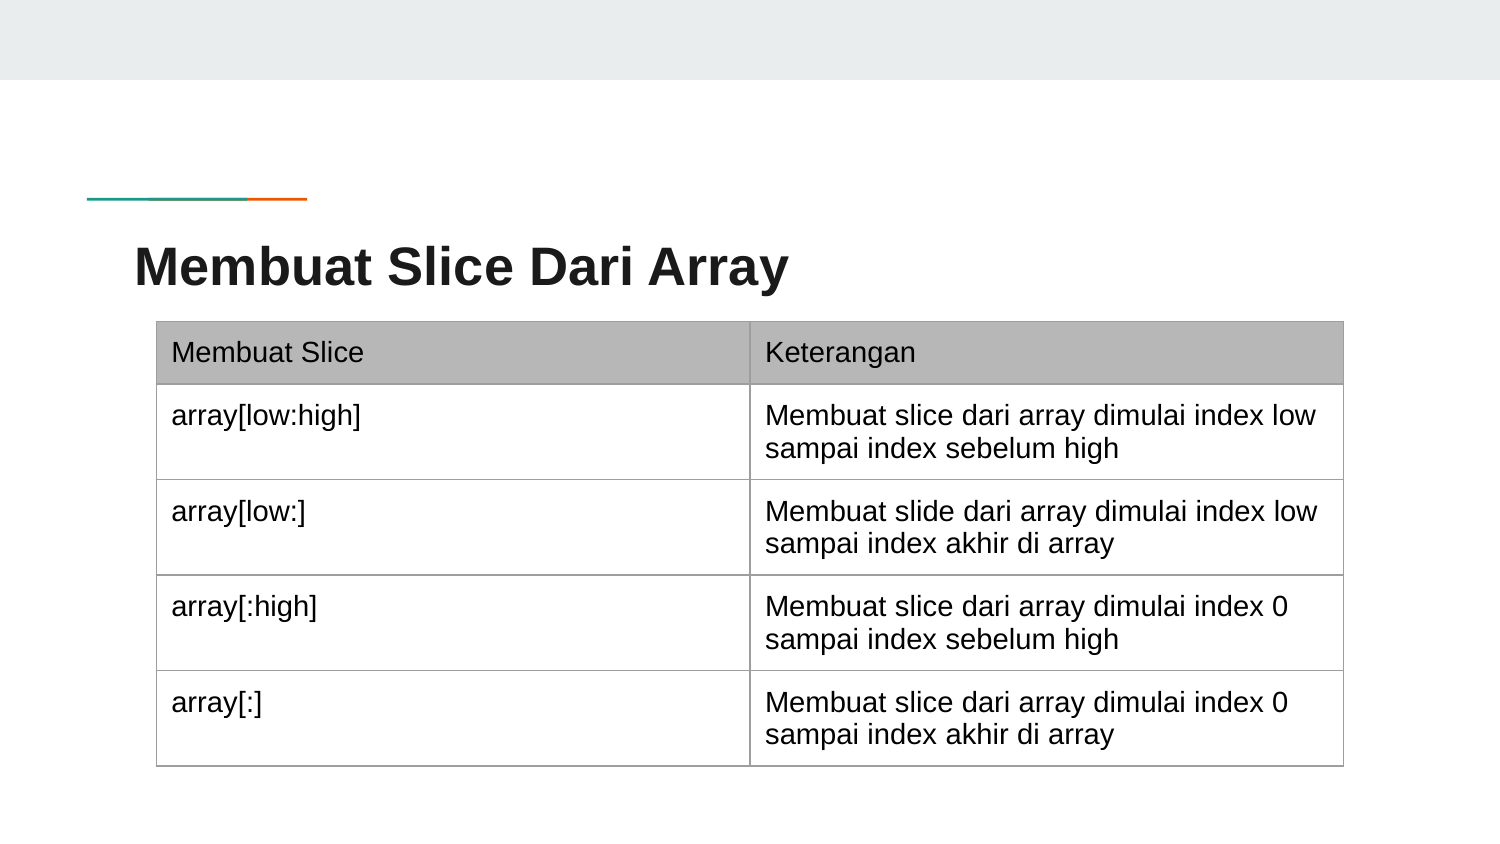

# Membuat Slice Dari Array
| Membuat Slice | Keterangan |
| --- | --- |
| array[low:high] | Membuat slice dari array dimulai index low sampai index sebelum high |
| array[low:] | Membuat slide dari array dimulai index low sampai index akhir di array |
| array[:high] | Membuat slice dari array dimulai index 0 sampai index sebelum high |
| array[:] | Membuat slice dari array dimulai index 0 sampai index akhir di array |